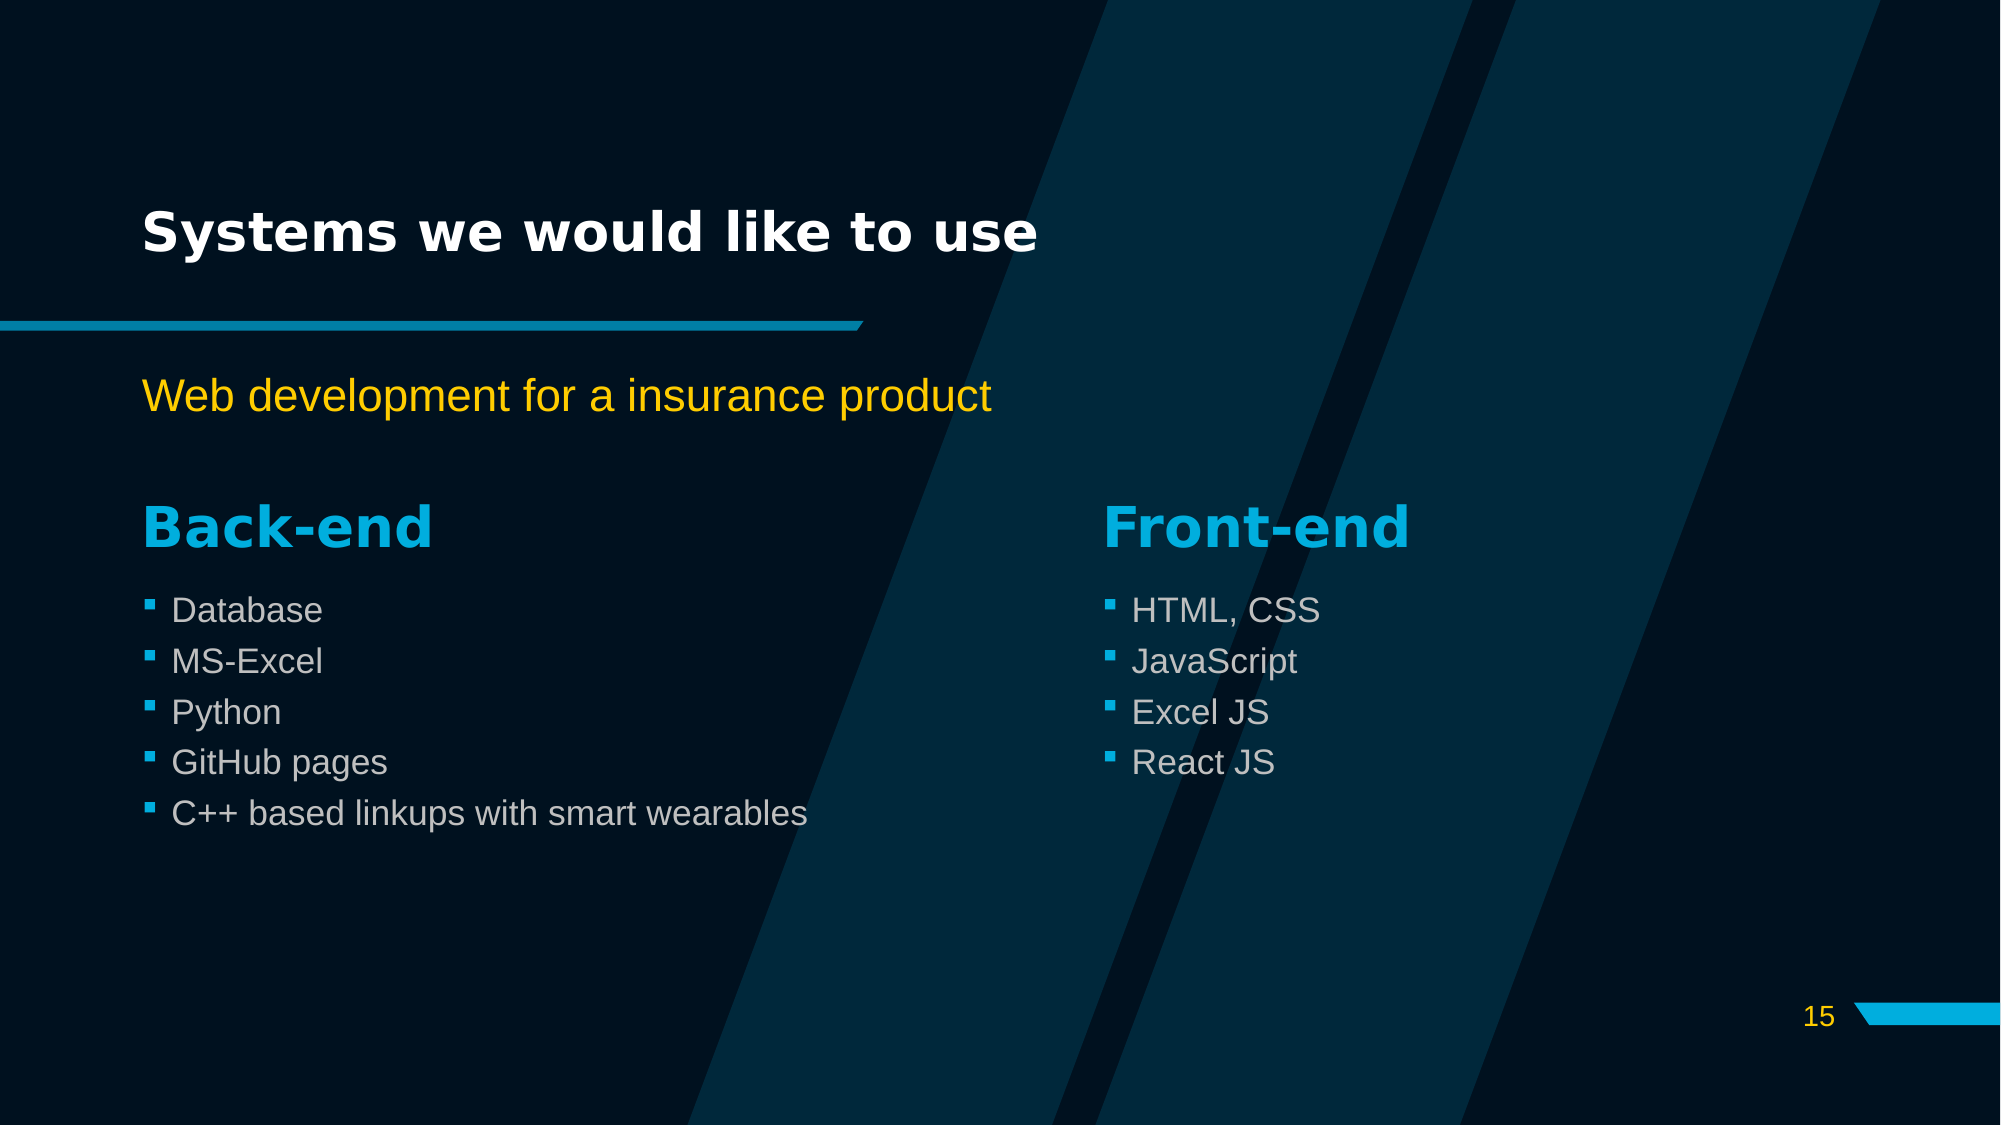

# Systems we would like to use
Web development for a insurance product
Back-end
Front-end
Database
MS-Excel
Python
GitHub pages
C++ based linkups with smart wearables
HTML, CSS
JavaScript
Excel JS
React JS

15